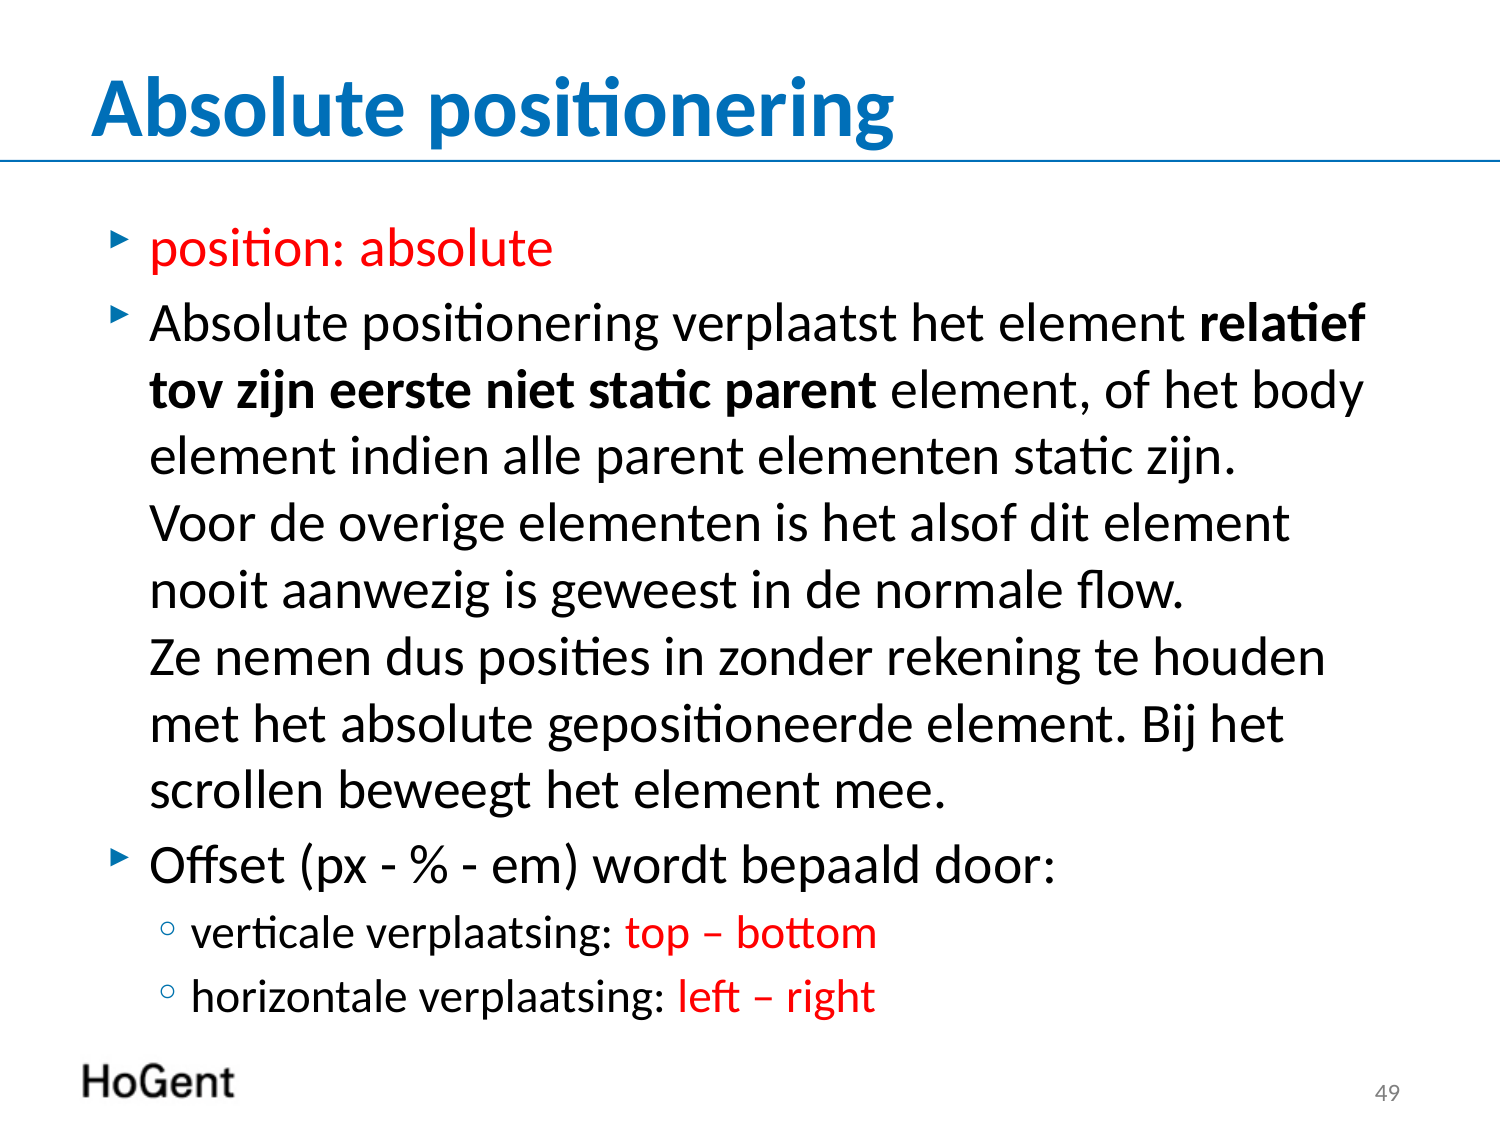

# Absolute positionering
position: absolute
Absolute positionering verplaatst het element relatief tov zijn eerste niet static parent element, of het body element indien alle parent elementen static zijn.
Voor de overige elementen is het alsof dit element nooit aanwezig is geweest in de normale flow.
Ze nemen dus posities in zonder rekening te houden met het absolute gepositioneerde element. Bij het scrollen beweegt het element mee.
Offset (px - % - em) wordt bepaald door:
verticale verplaatsing: top – bottom
horizontale verplaatsing: left – right

49